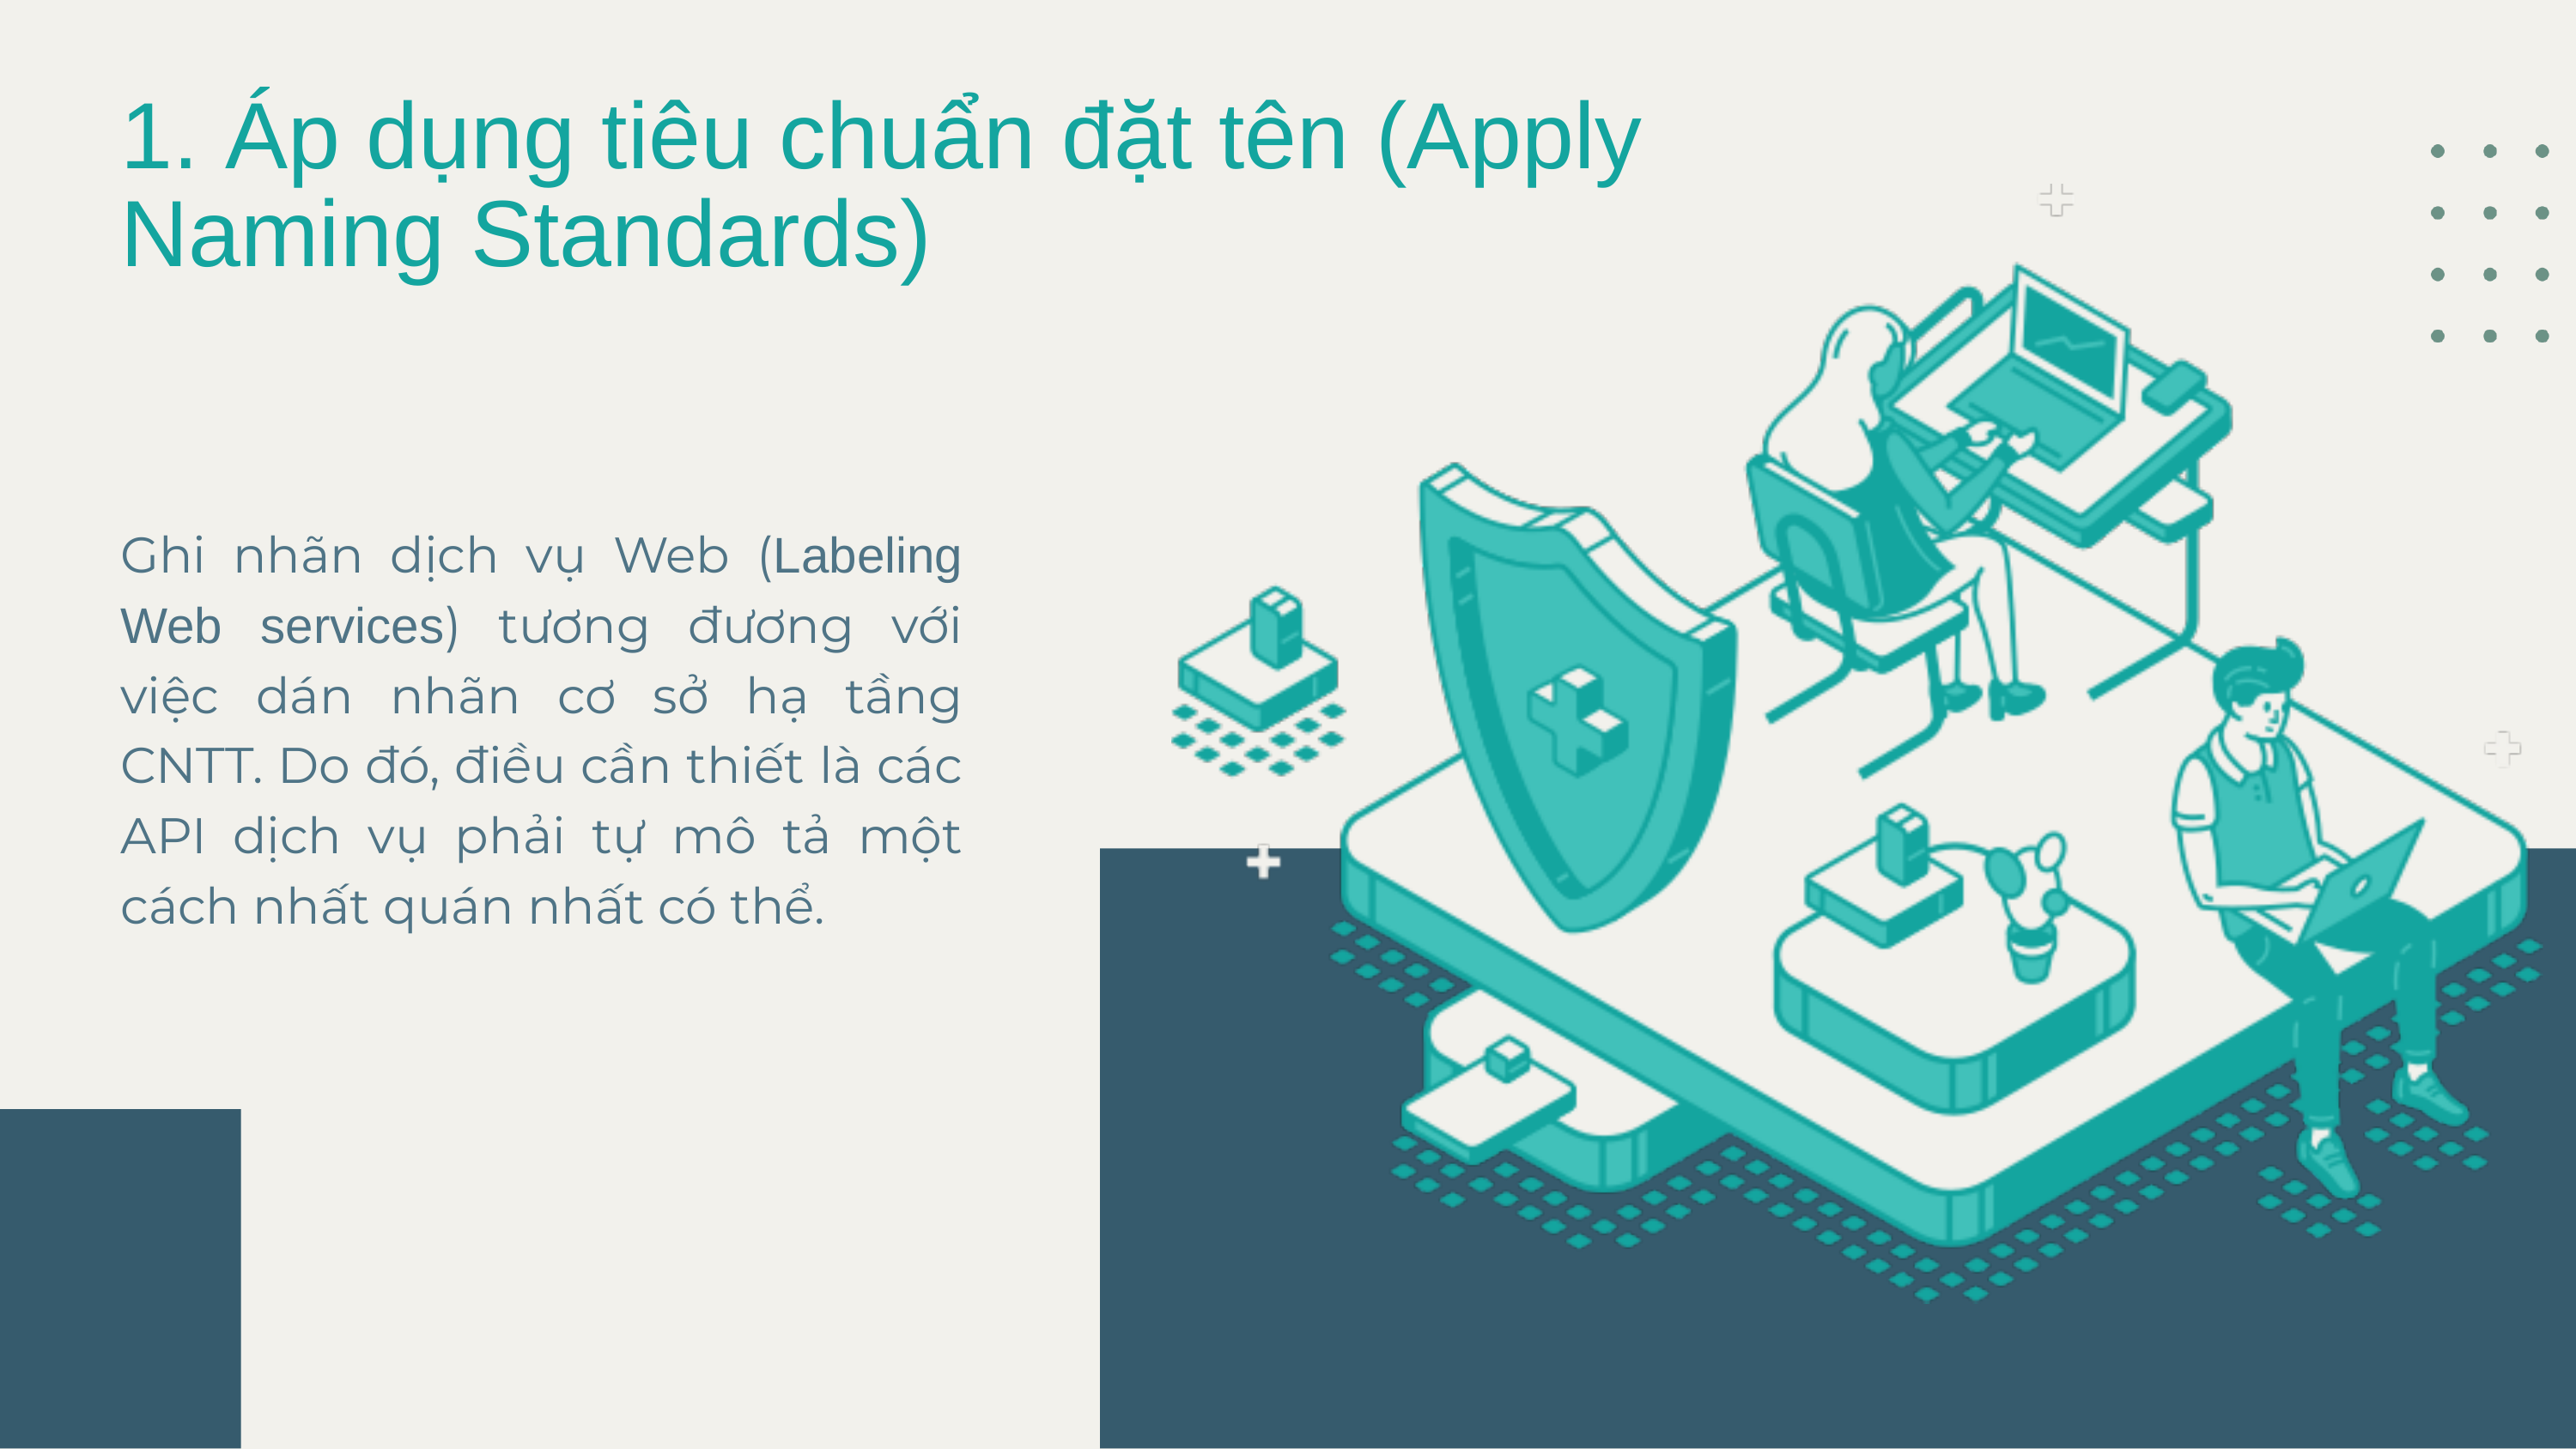

1. Áp dụng tiêu chuẩn đặt tên (Apply Naming Standards)

Ghi nhãn dịch vụ Web (Labeling Web services) tương đương với việc dán nhãn cơ sở hạ tầng CNTT. Do đó, điều cần thiết là các API dịch vụ phải tự mô tả một cách nhất quán nhất có thể.